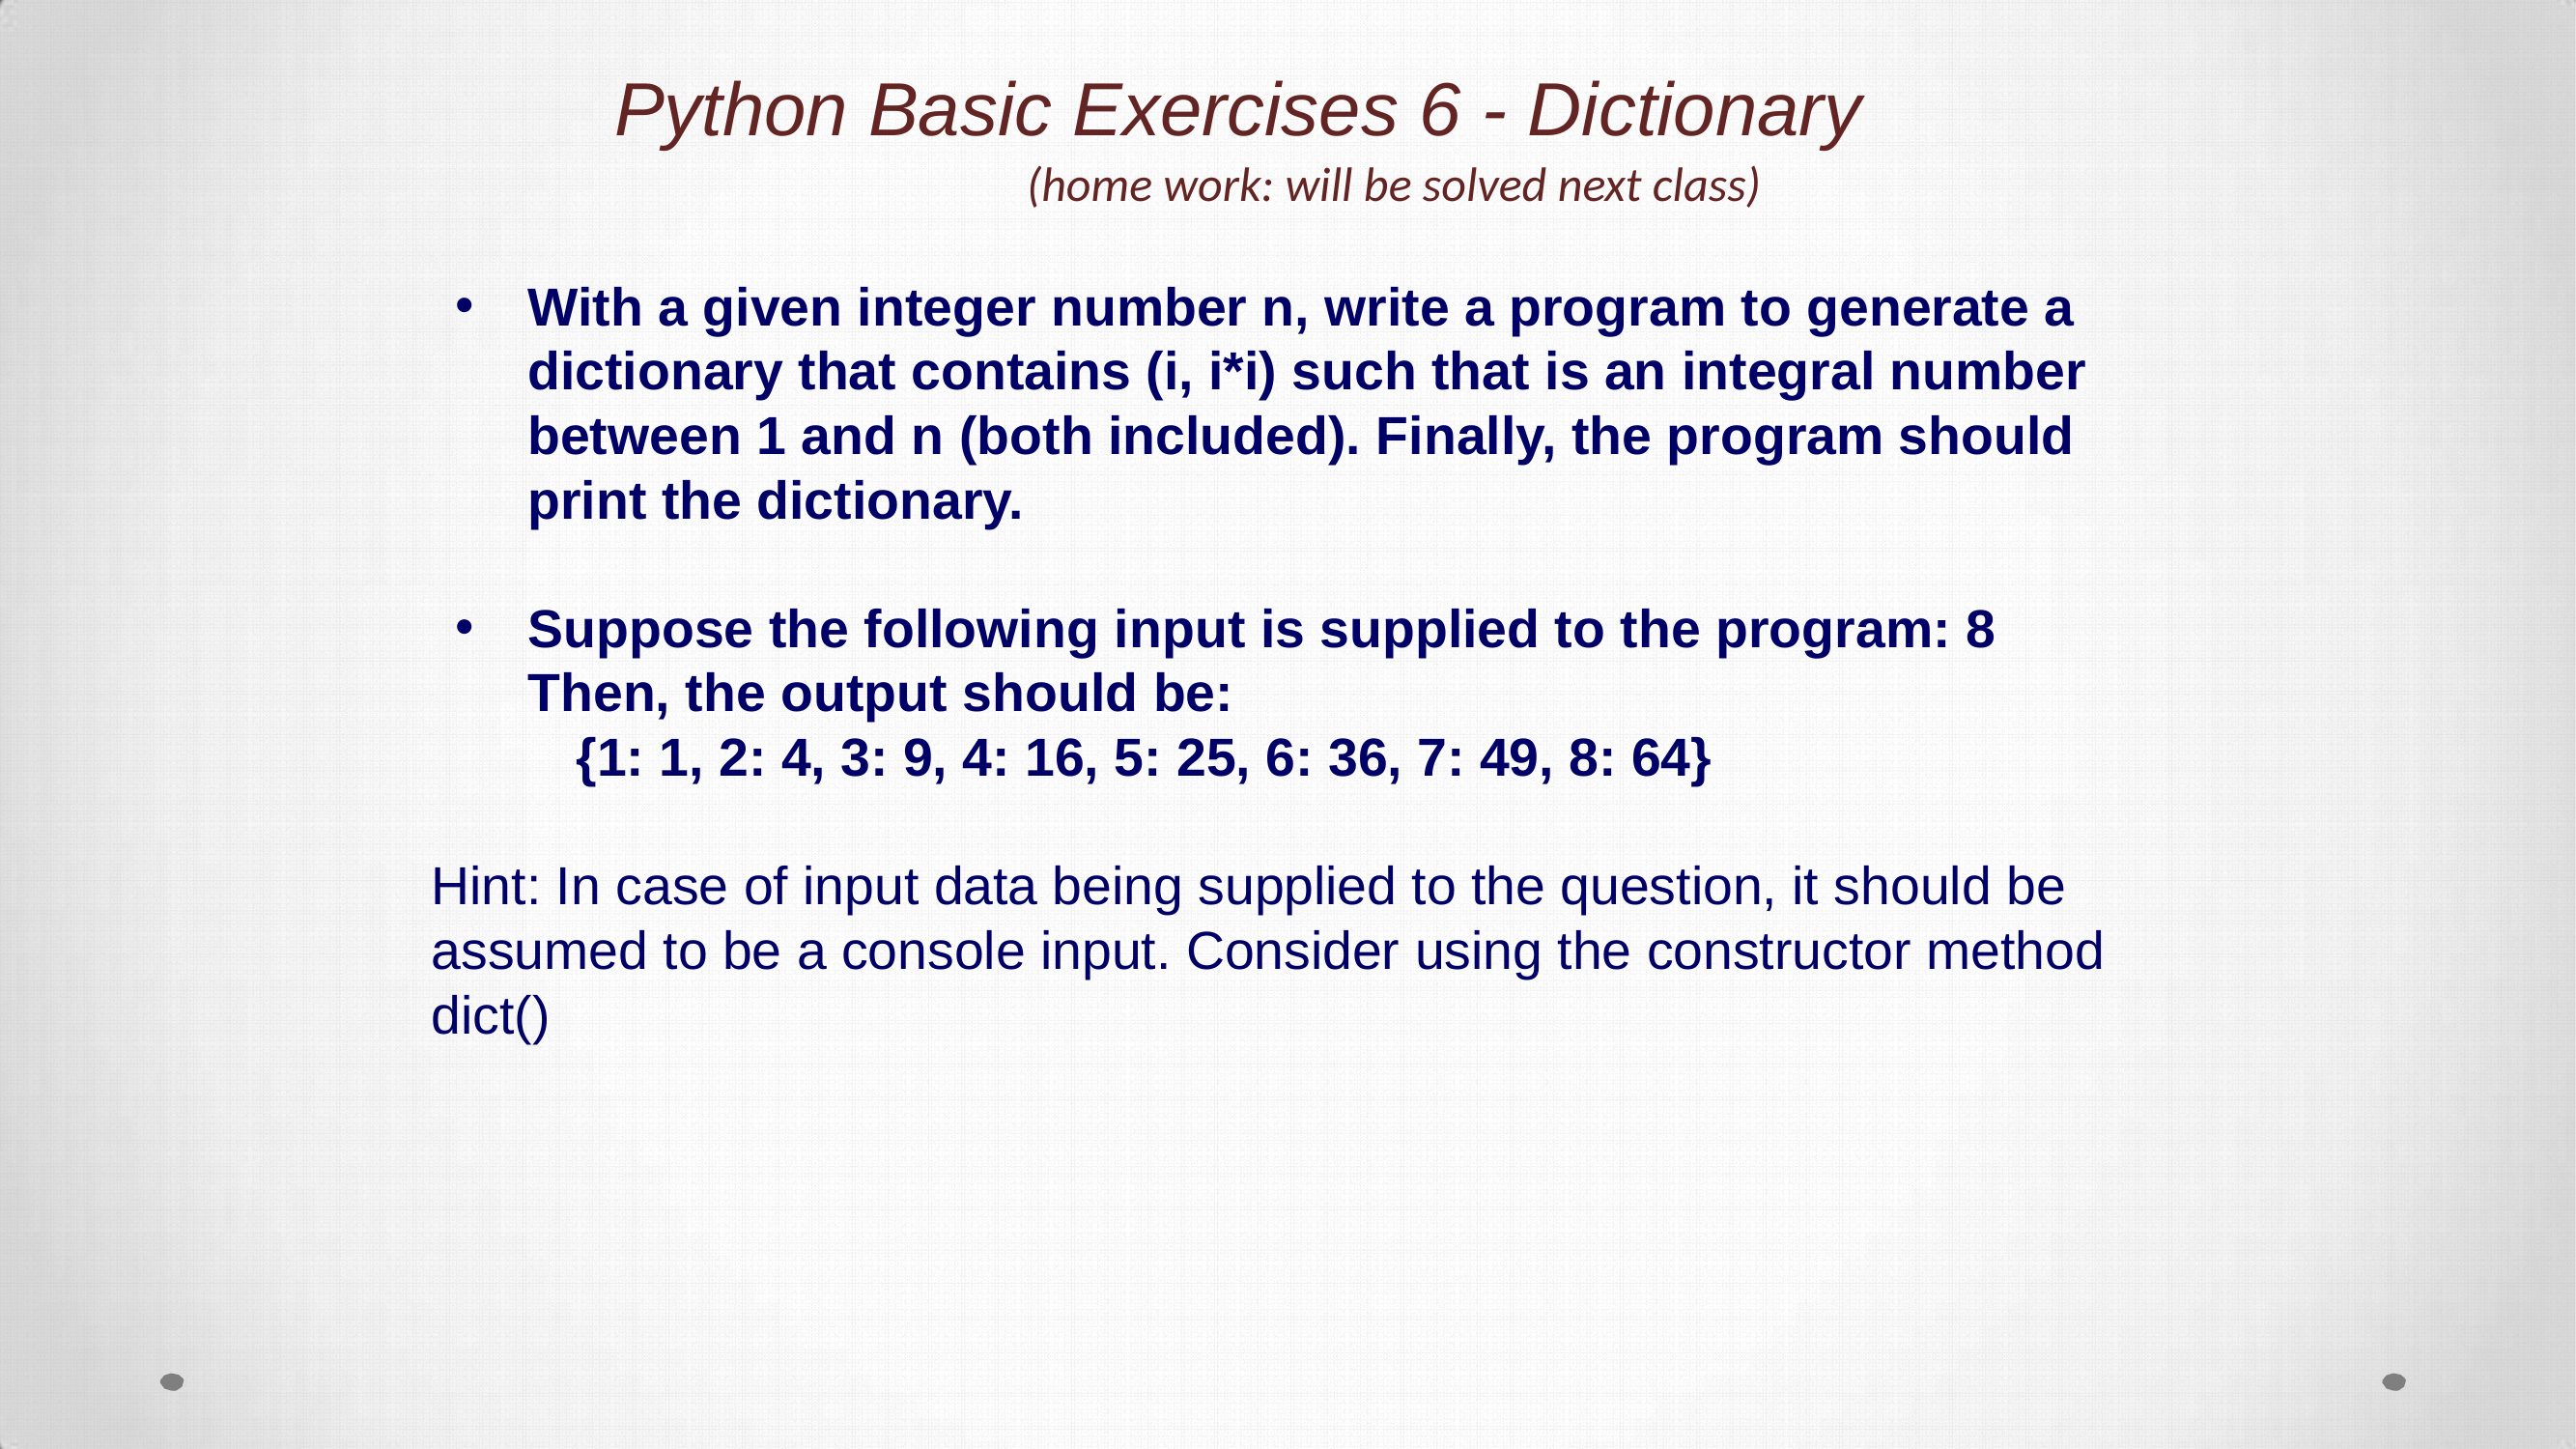

Python Basic Exercises 6 - Dictionary
(home work: will be solved next class)
With a given integer number n, write a program to generate a dictionary that contains (i, i*i) such that is an integral number between 1 and n (both included). Finally, the program should print the dictionary.

Suppose the following input is supplied to the program: 8
Then, the output should be:
	{1: 1, 2: 4, 3: 9, 4: 16, 5: 25, 6: 36, 7: 49, 8: 64}

Hint: In case of input data being supplied to the question, it should be assumed to be a console input. Consider using the constructor method dict()